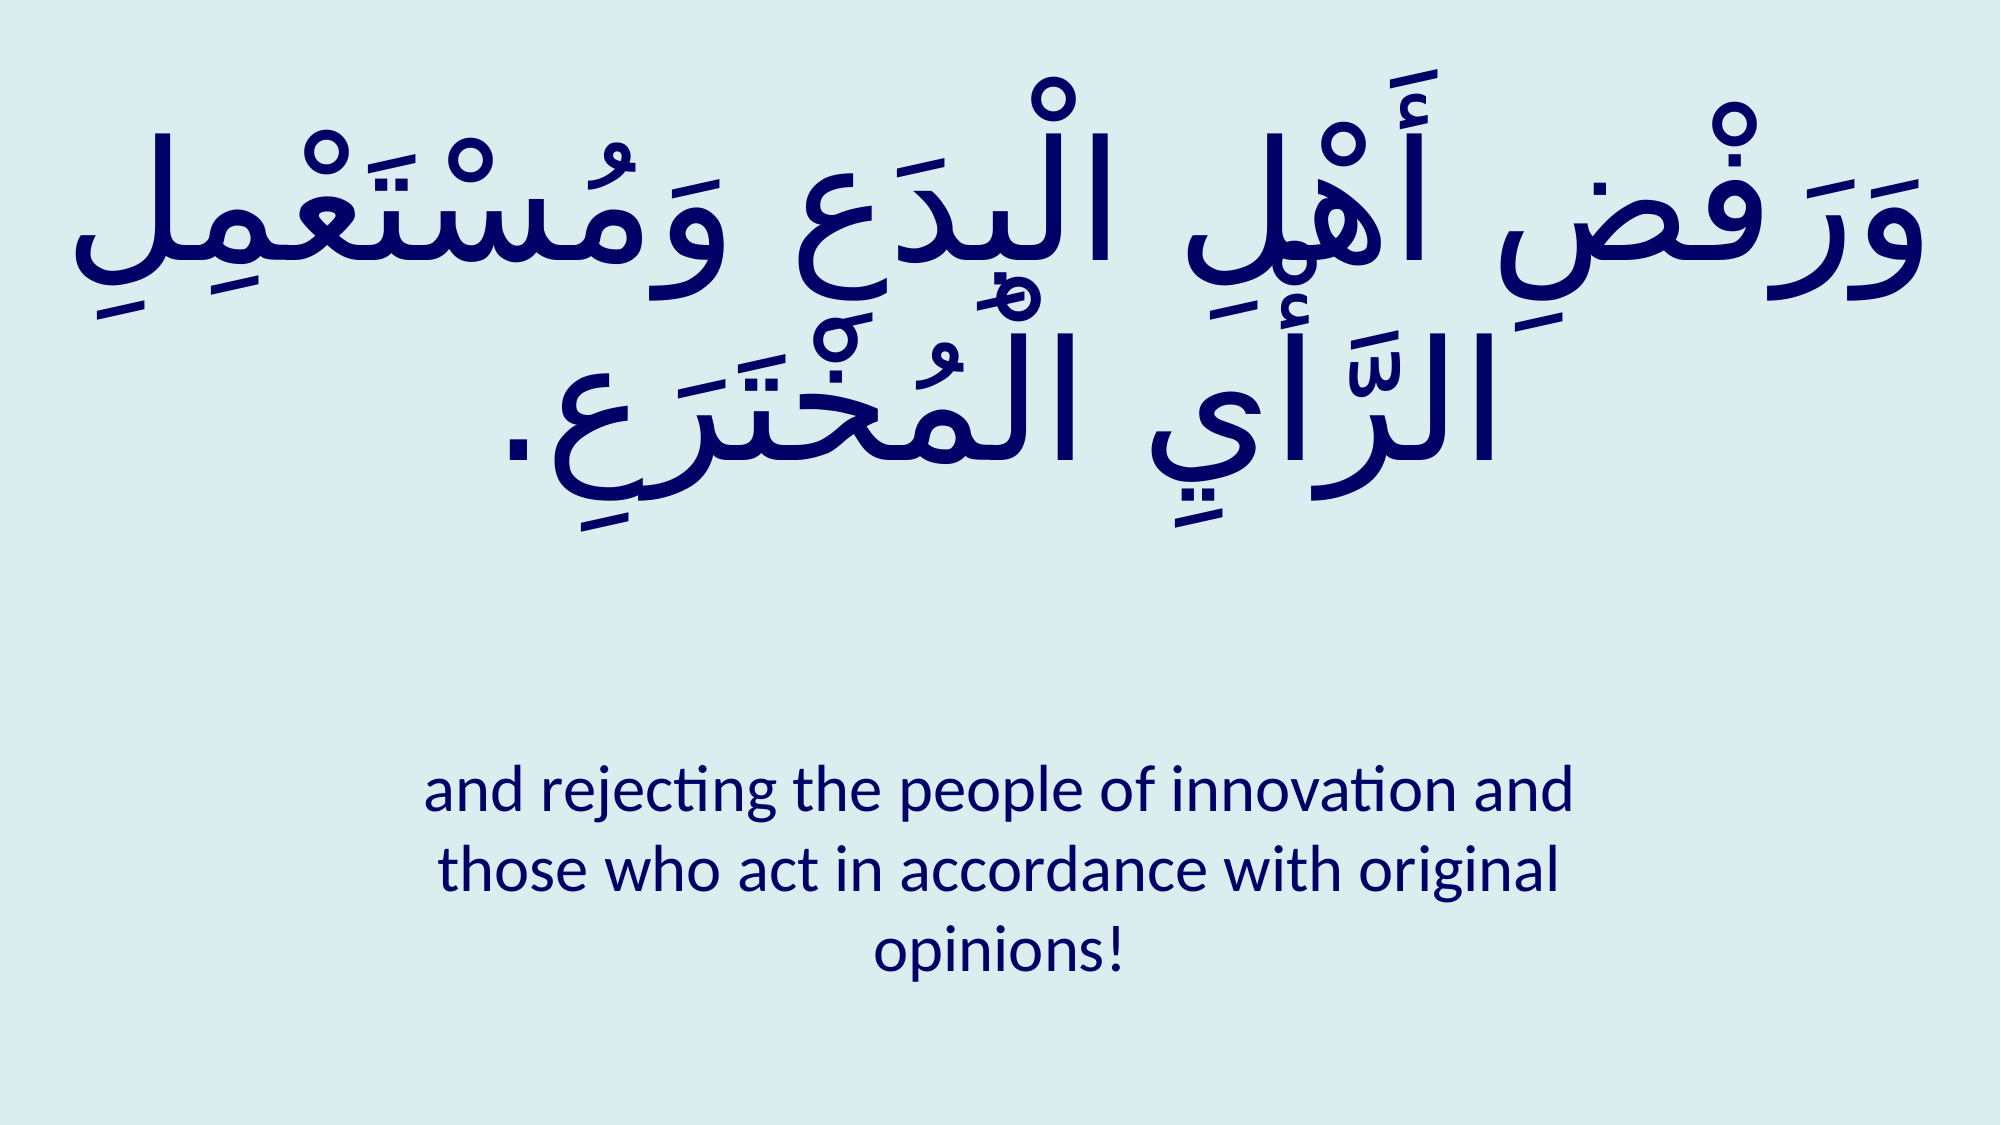

# وَرَفْضِ أَهْلِ الْبِدَعِ وَمُسْتَعْمِلِ الرَّأْيِ الْمُخْتَرَعِ.
and rejecting the people of innovation and those who act in accordance with original opinions!